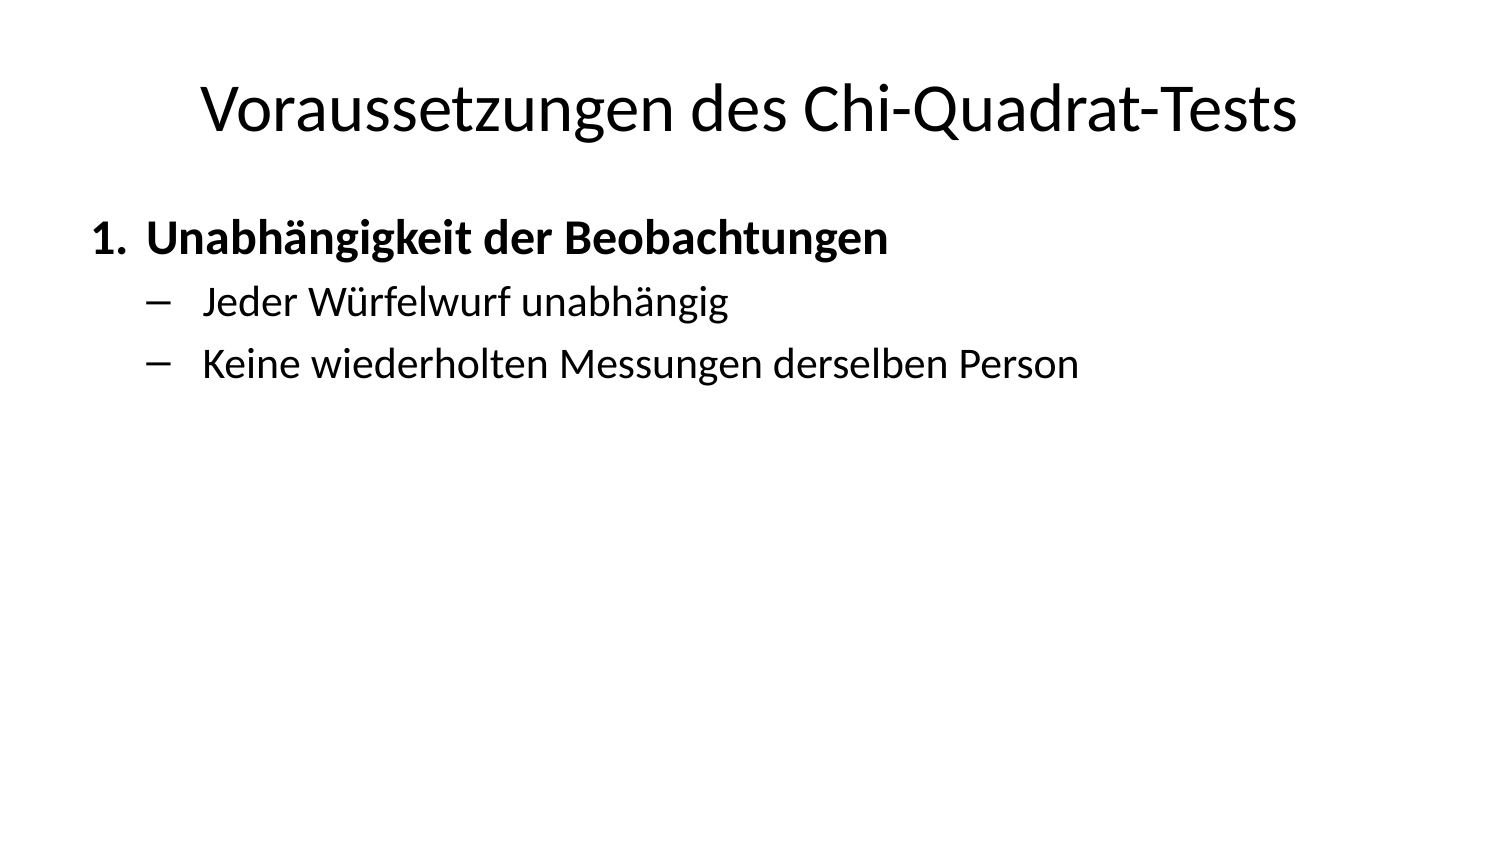

# Voraussetzungen des Chi-Quadrat-Tests
Unabhängigkeit der Beobachtungen
Jeder Würfelwurf unabhängig
Keine wiederholten Messungen derselben Person